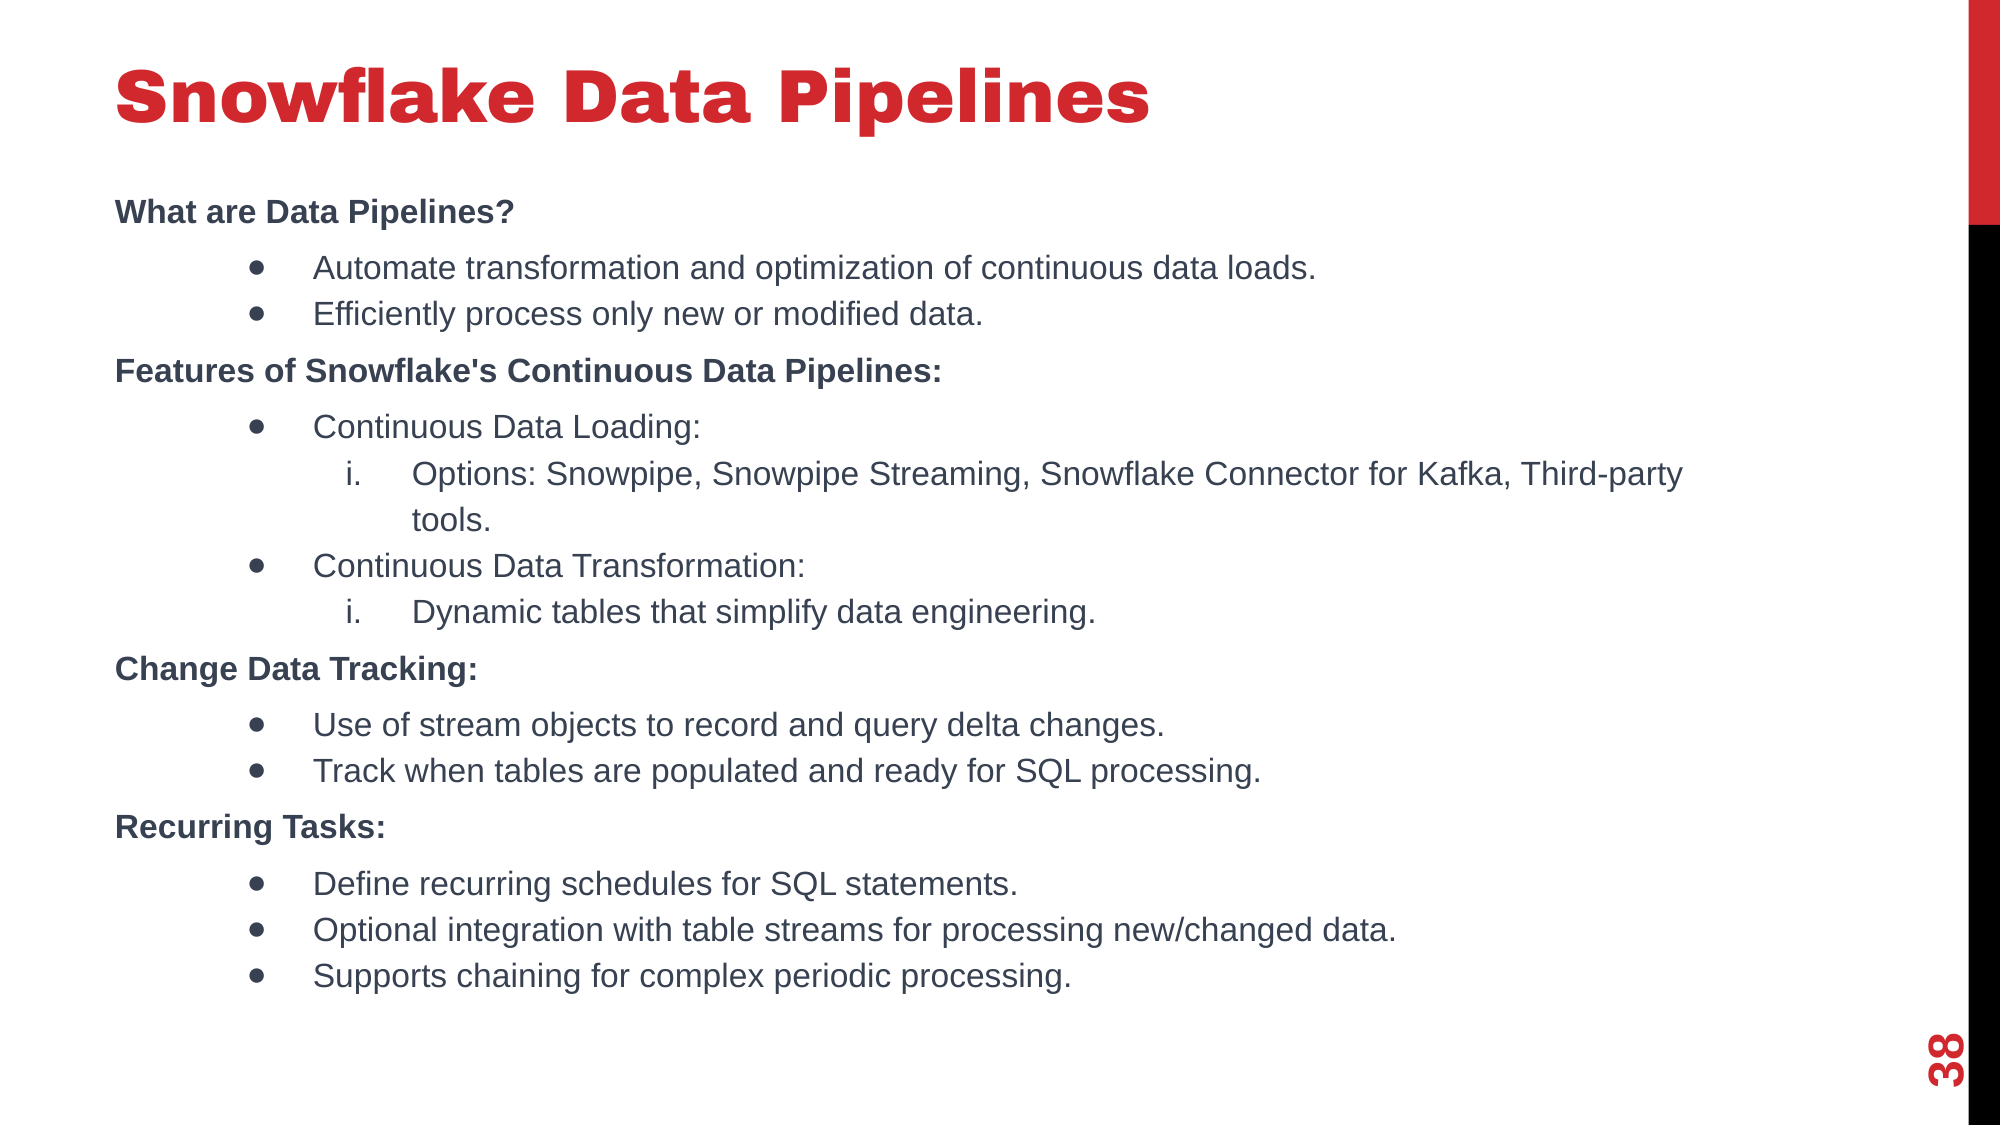

# Snowflake Data Pipelines
What are Data Pipelines?
Automate transformation and optimization of continuous data loads.
Efficiently process only new or modified data.
Features of Snowflake's Continuous Data Pipelines:
Continuous Data Loading:
Options: Snowpipe, Snowpipe Streaming, Snowflake Connector for Kafka, Third-party tools.
Continuous Data Transformation:
Dynamic tables that simplify data engineering.
Change Data Tracking:
Use of stream objects to record and query delta changes.
Track when tables are populated and ready for SQL processing.
Recurring Tasks:
Define recurring schedules for SQL statements.
Optional integration with table streams for processing new/changed data.
Supports chaining for complex periodic processing.

38